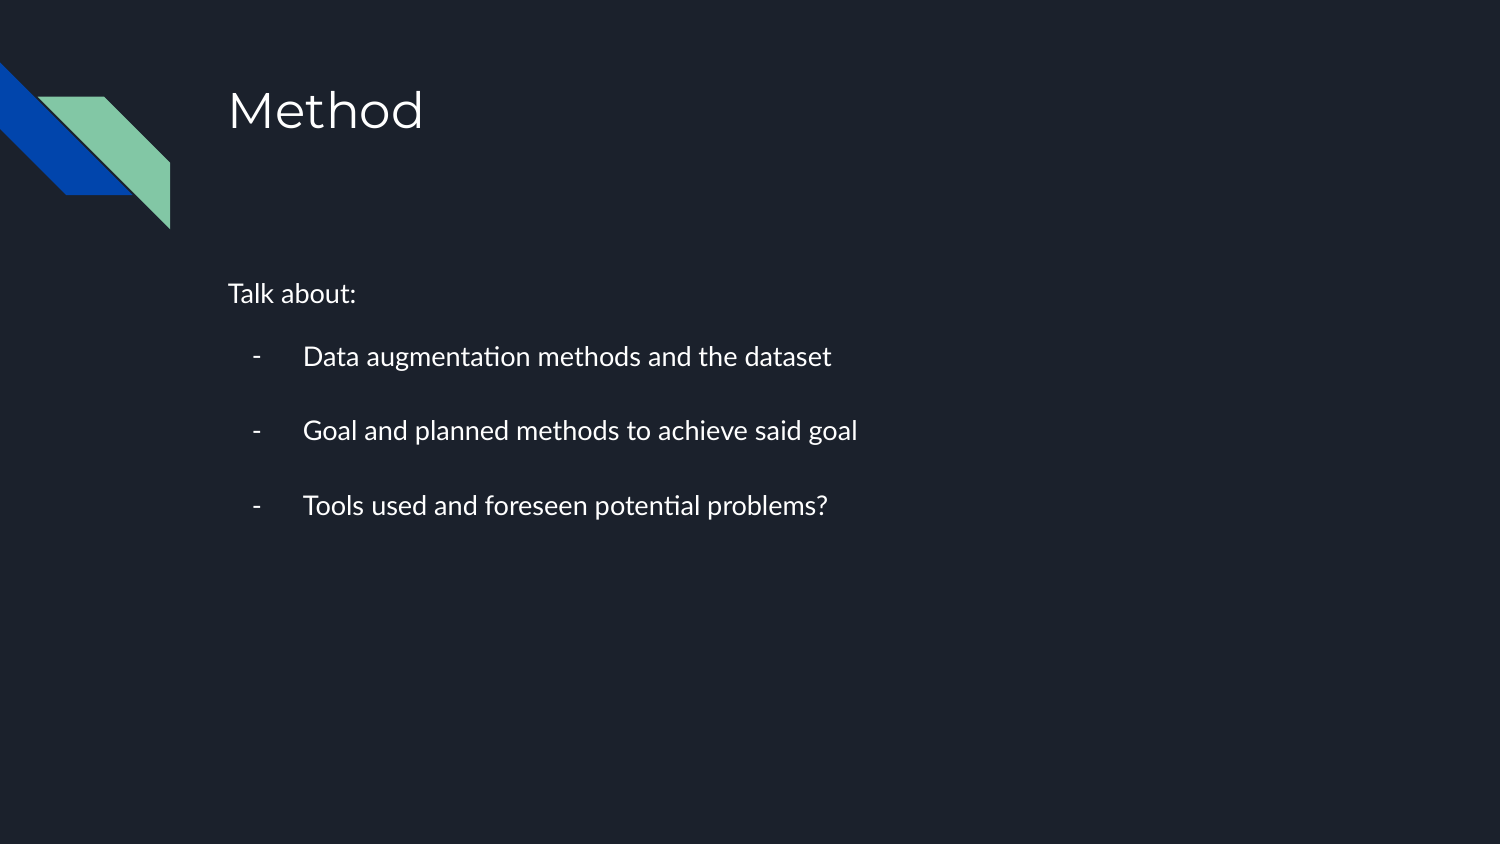

# Method
Talk about:
Data augmentation methods and the dataset
Goal and planned methods to achieve said goal
Tools used and foreseen potential problems?